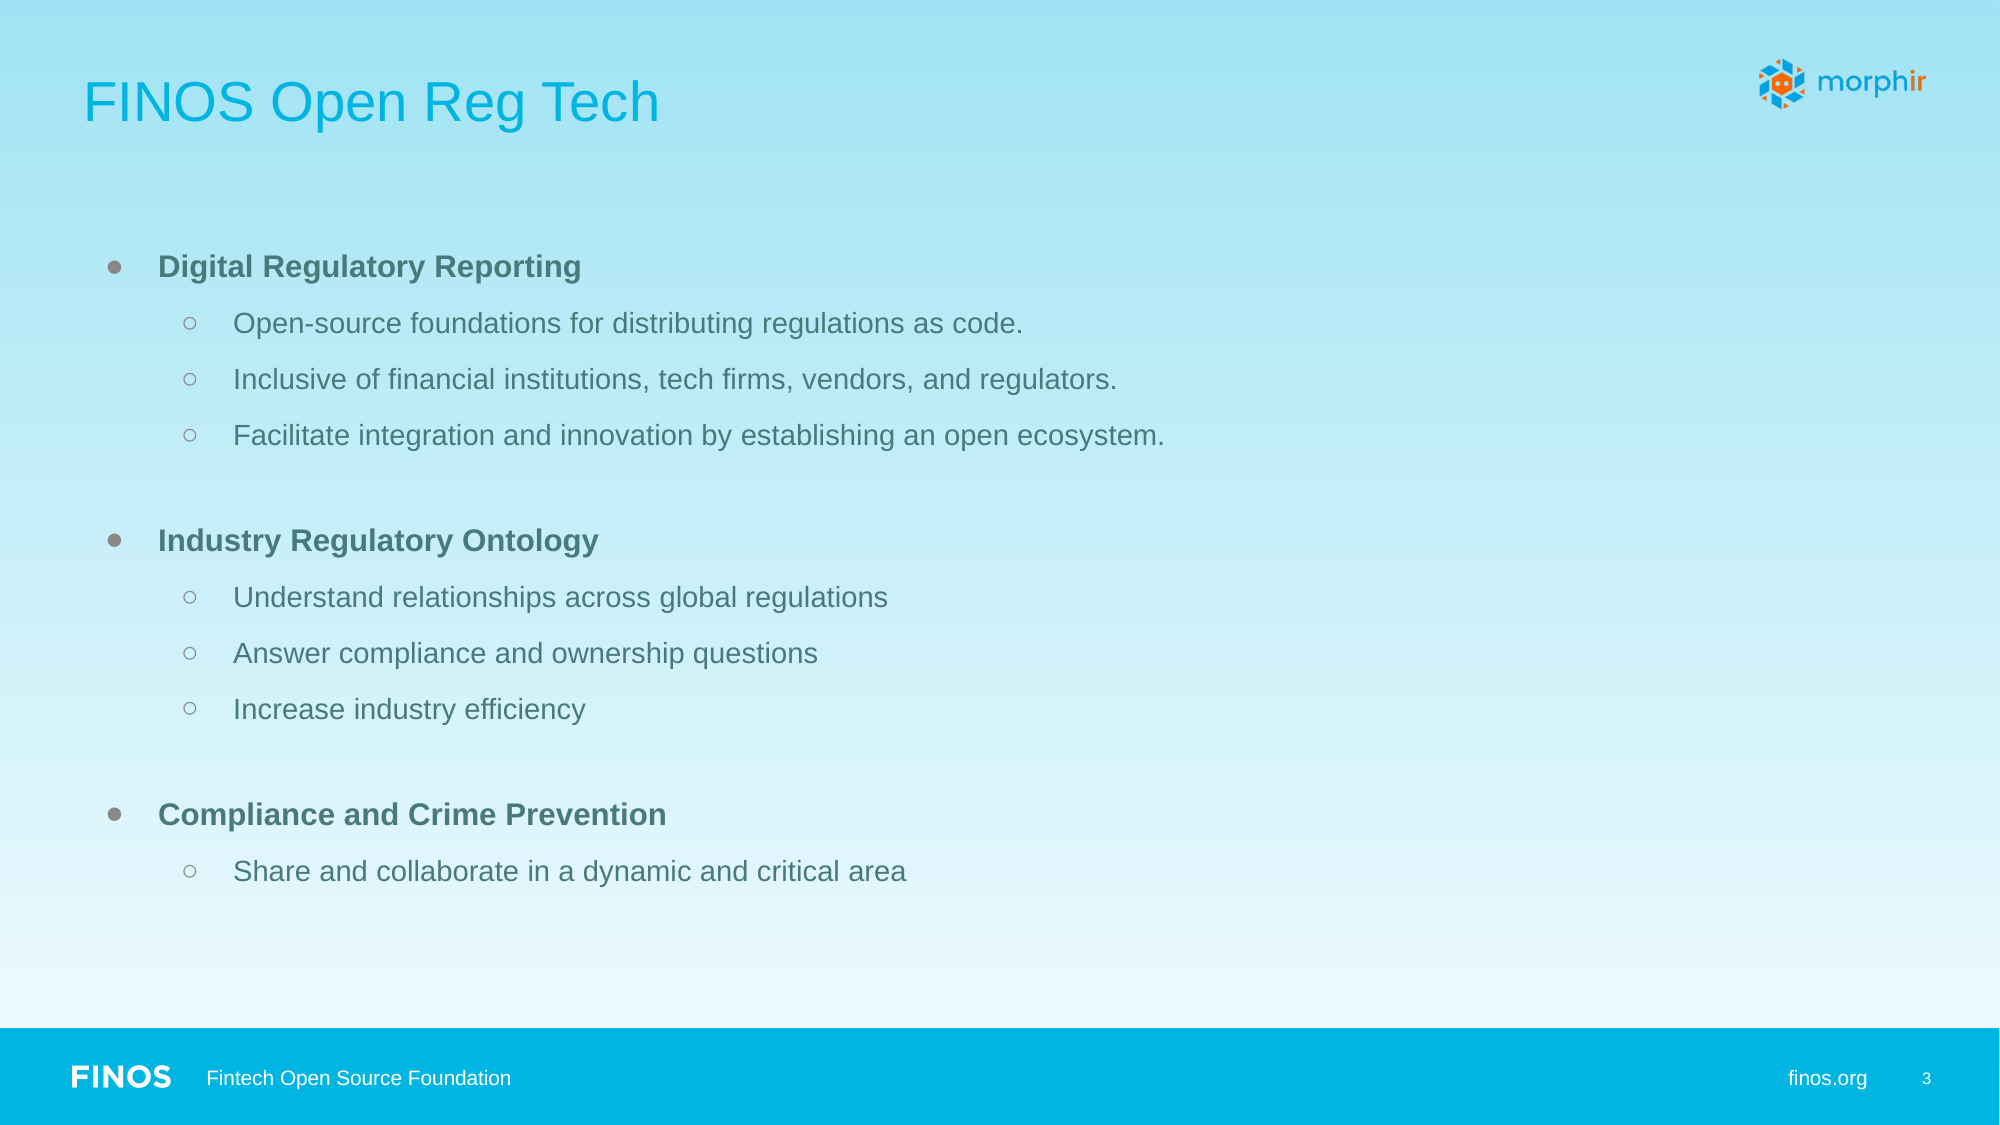

# FINOS Open Reg Tech
Digital Regulatory Reporting
Open-source foundations for distributing regulations as code.
Inclusive of financial institutions, tech firms, vendors, and regulators.
Facilitate integration and innovation by establishing an open ecosystem.

Industry Regulatory Ontology
Understand relationships across global regulations
Answer compliance and ownership questions
Increase industry efficiency

Compliance and Crime Prevention
Share and collaborate in a dynamic and critical area